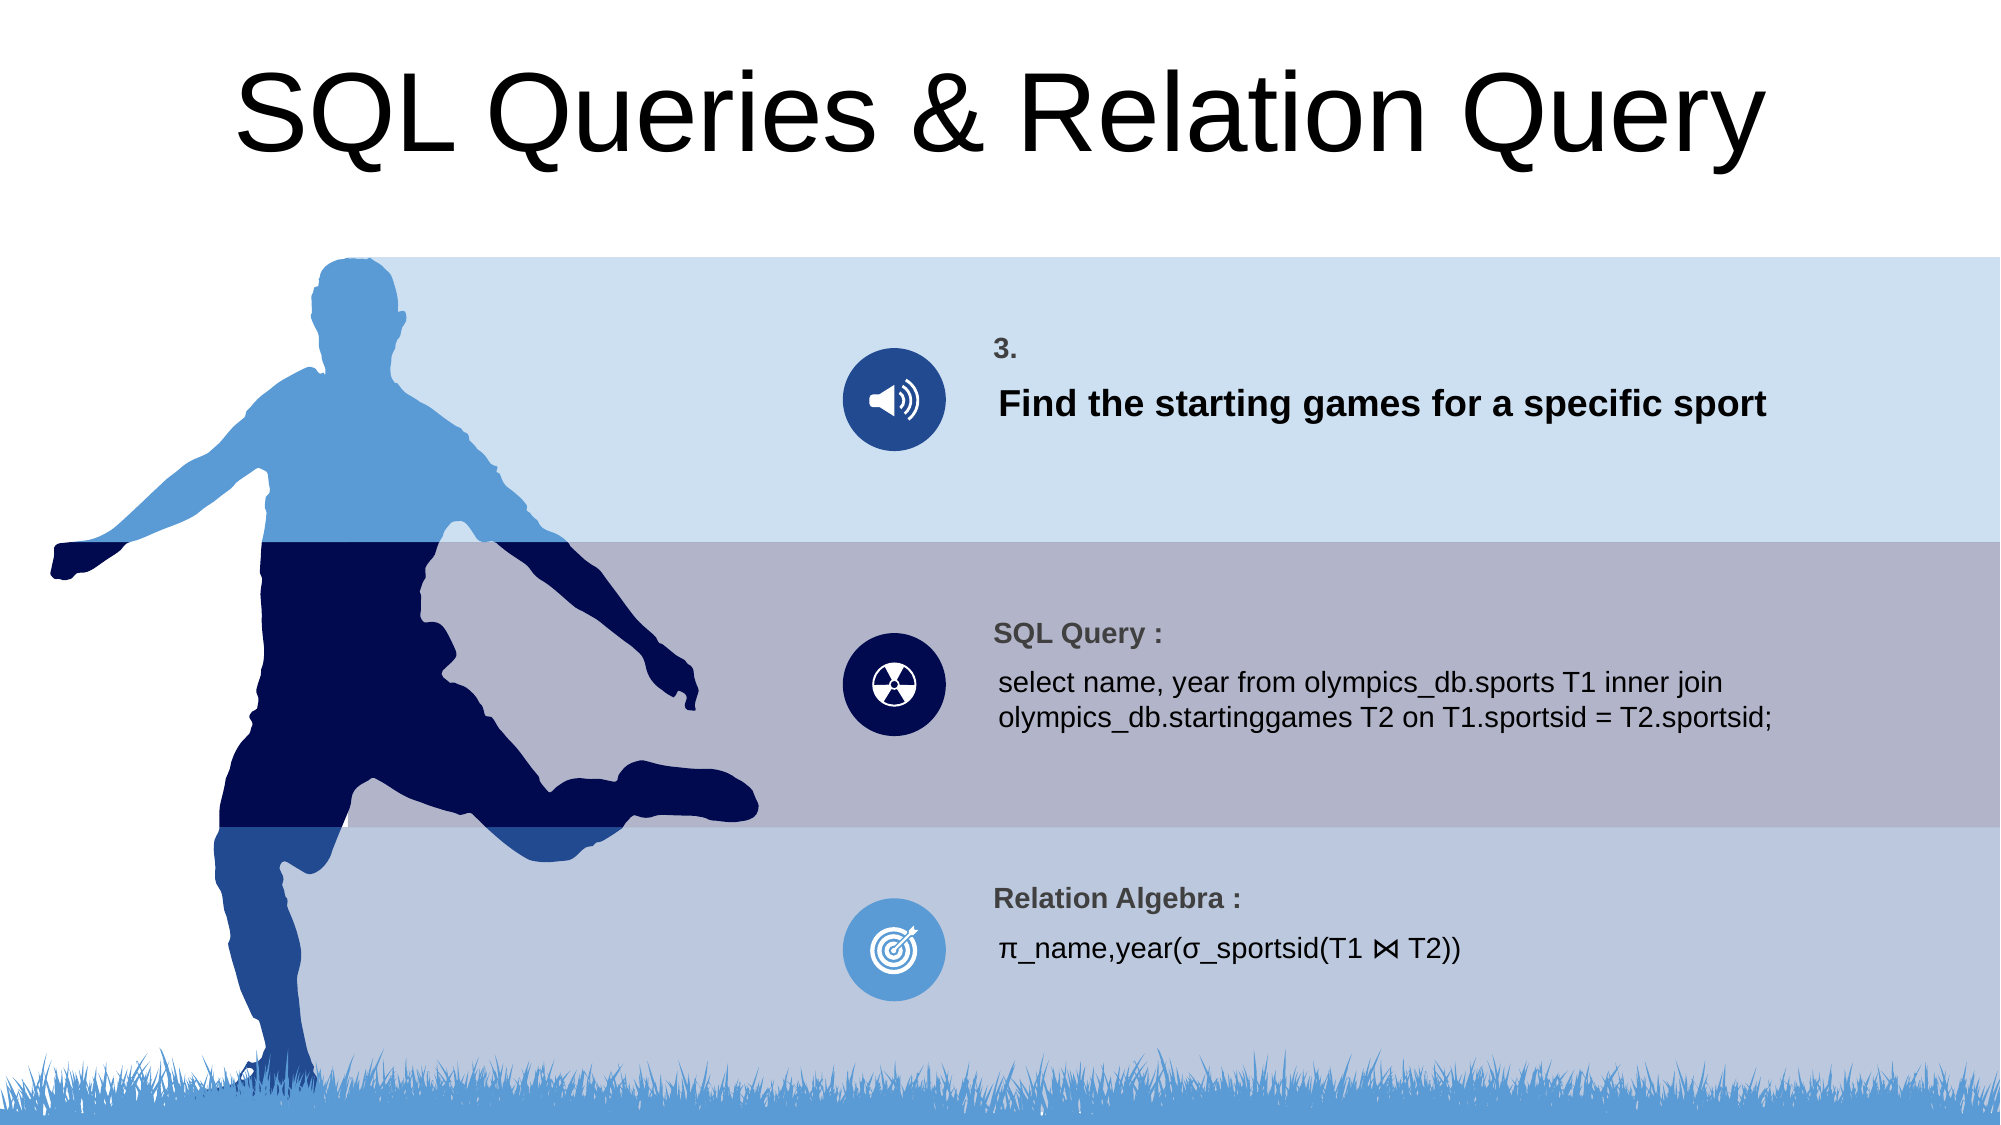

SQL Queries & Relation Query

3.
Find the starting games for a specific sport

SQL Query :
select name, year from olympics_db.sports T1 inner join olympics_db.startinggames T2 on T1.sportsid = T2.sportsid;

Relation Algebra :
π_name,year(σ_sportsid(T1 ⋈ T2))